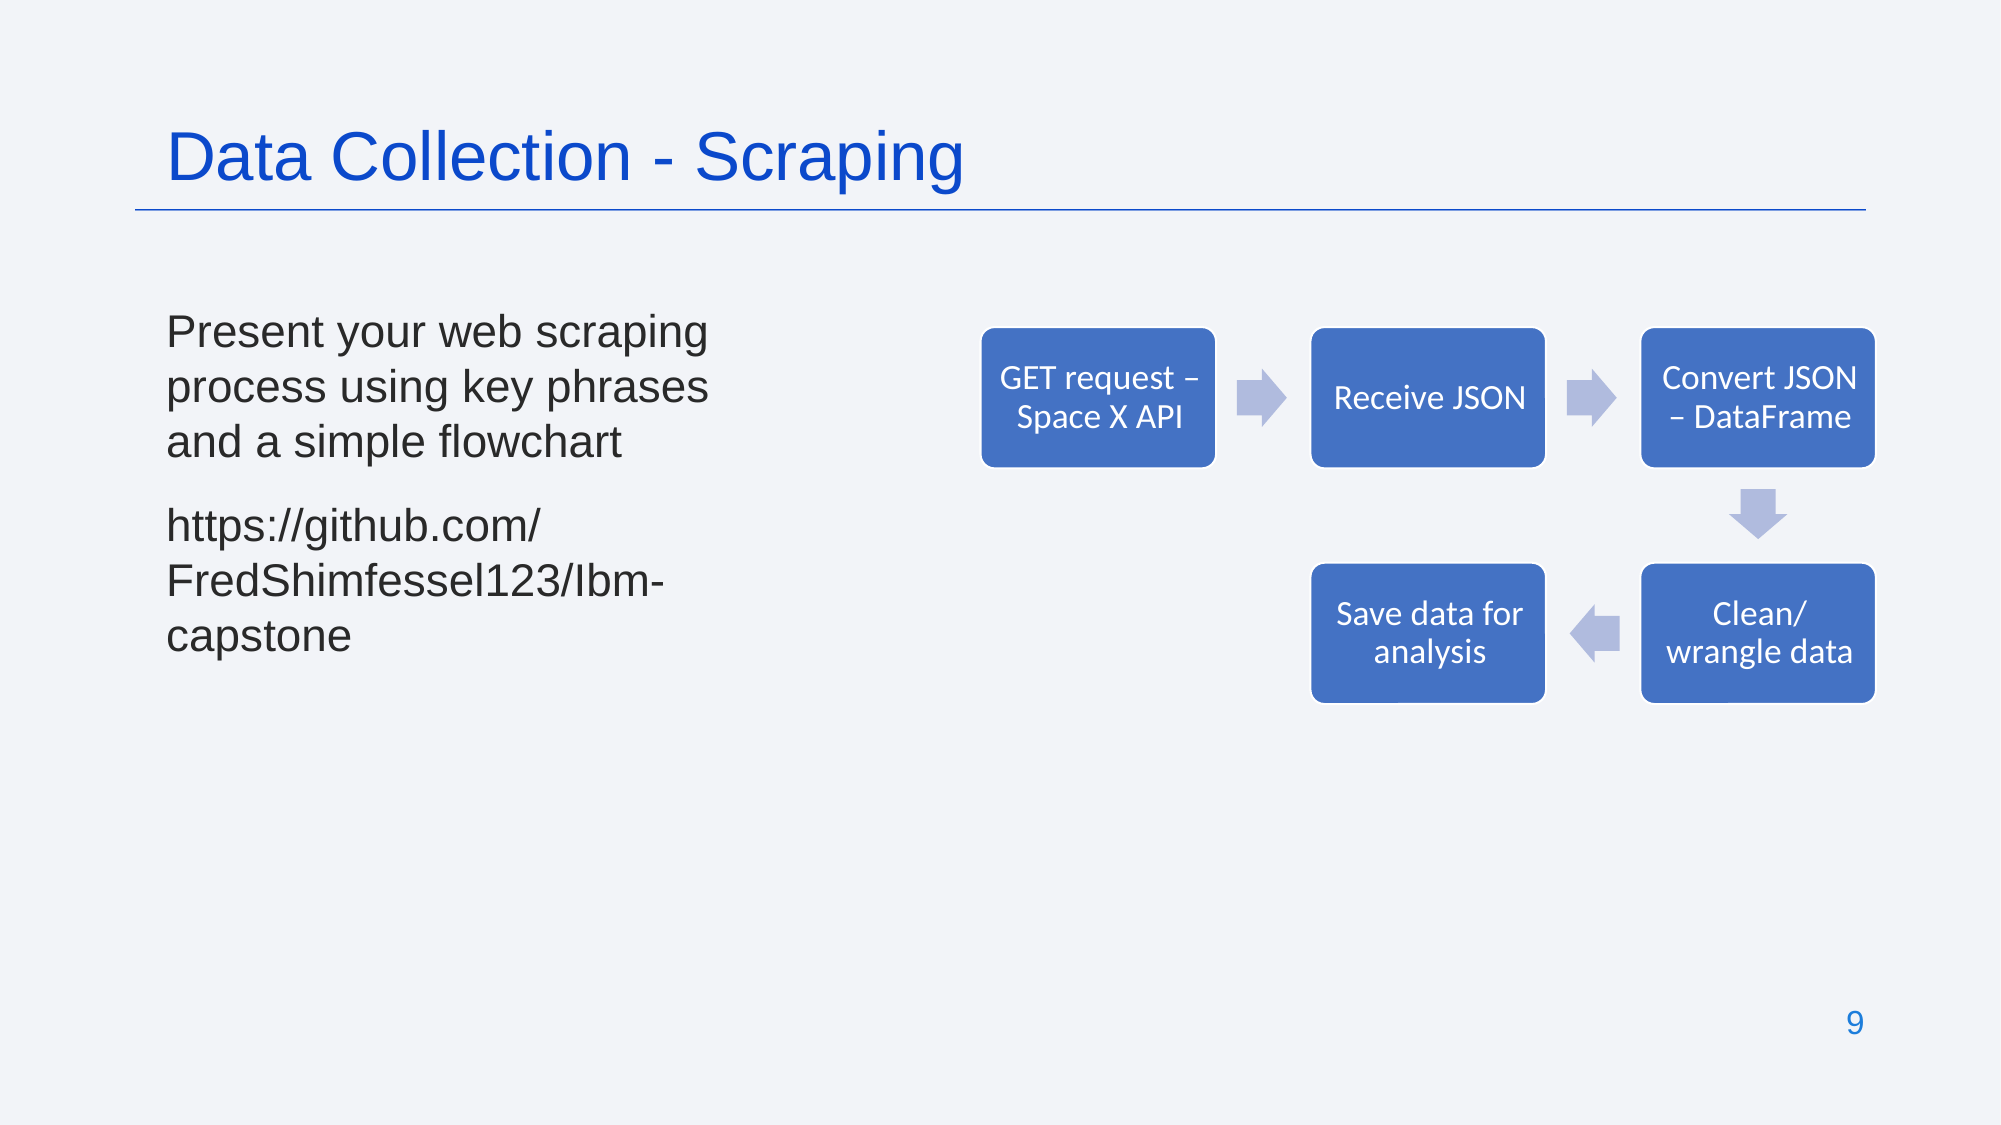

Data Collection - Scraping
GET request – Space X API

Receive JSON

Convert JSON – DataFrame

Clean/wrangle data

Save data for analysis
Present your web scraping process using key phrases and a simple flowchart
https://github.com/FredShimfessel123/Ibm-capstone

9

Place your flowchart of web scraping here